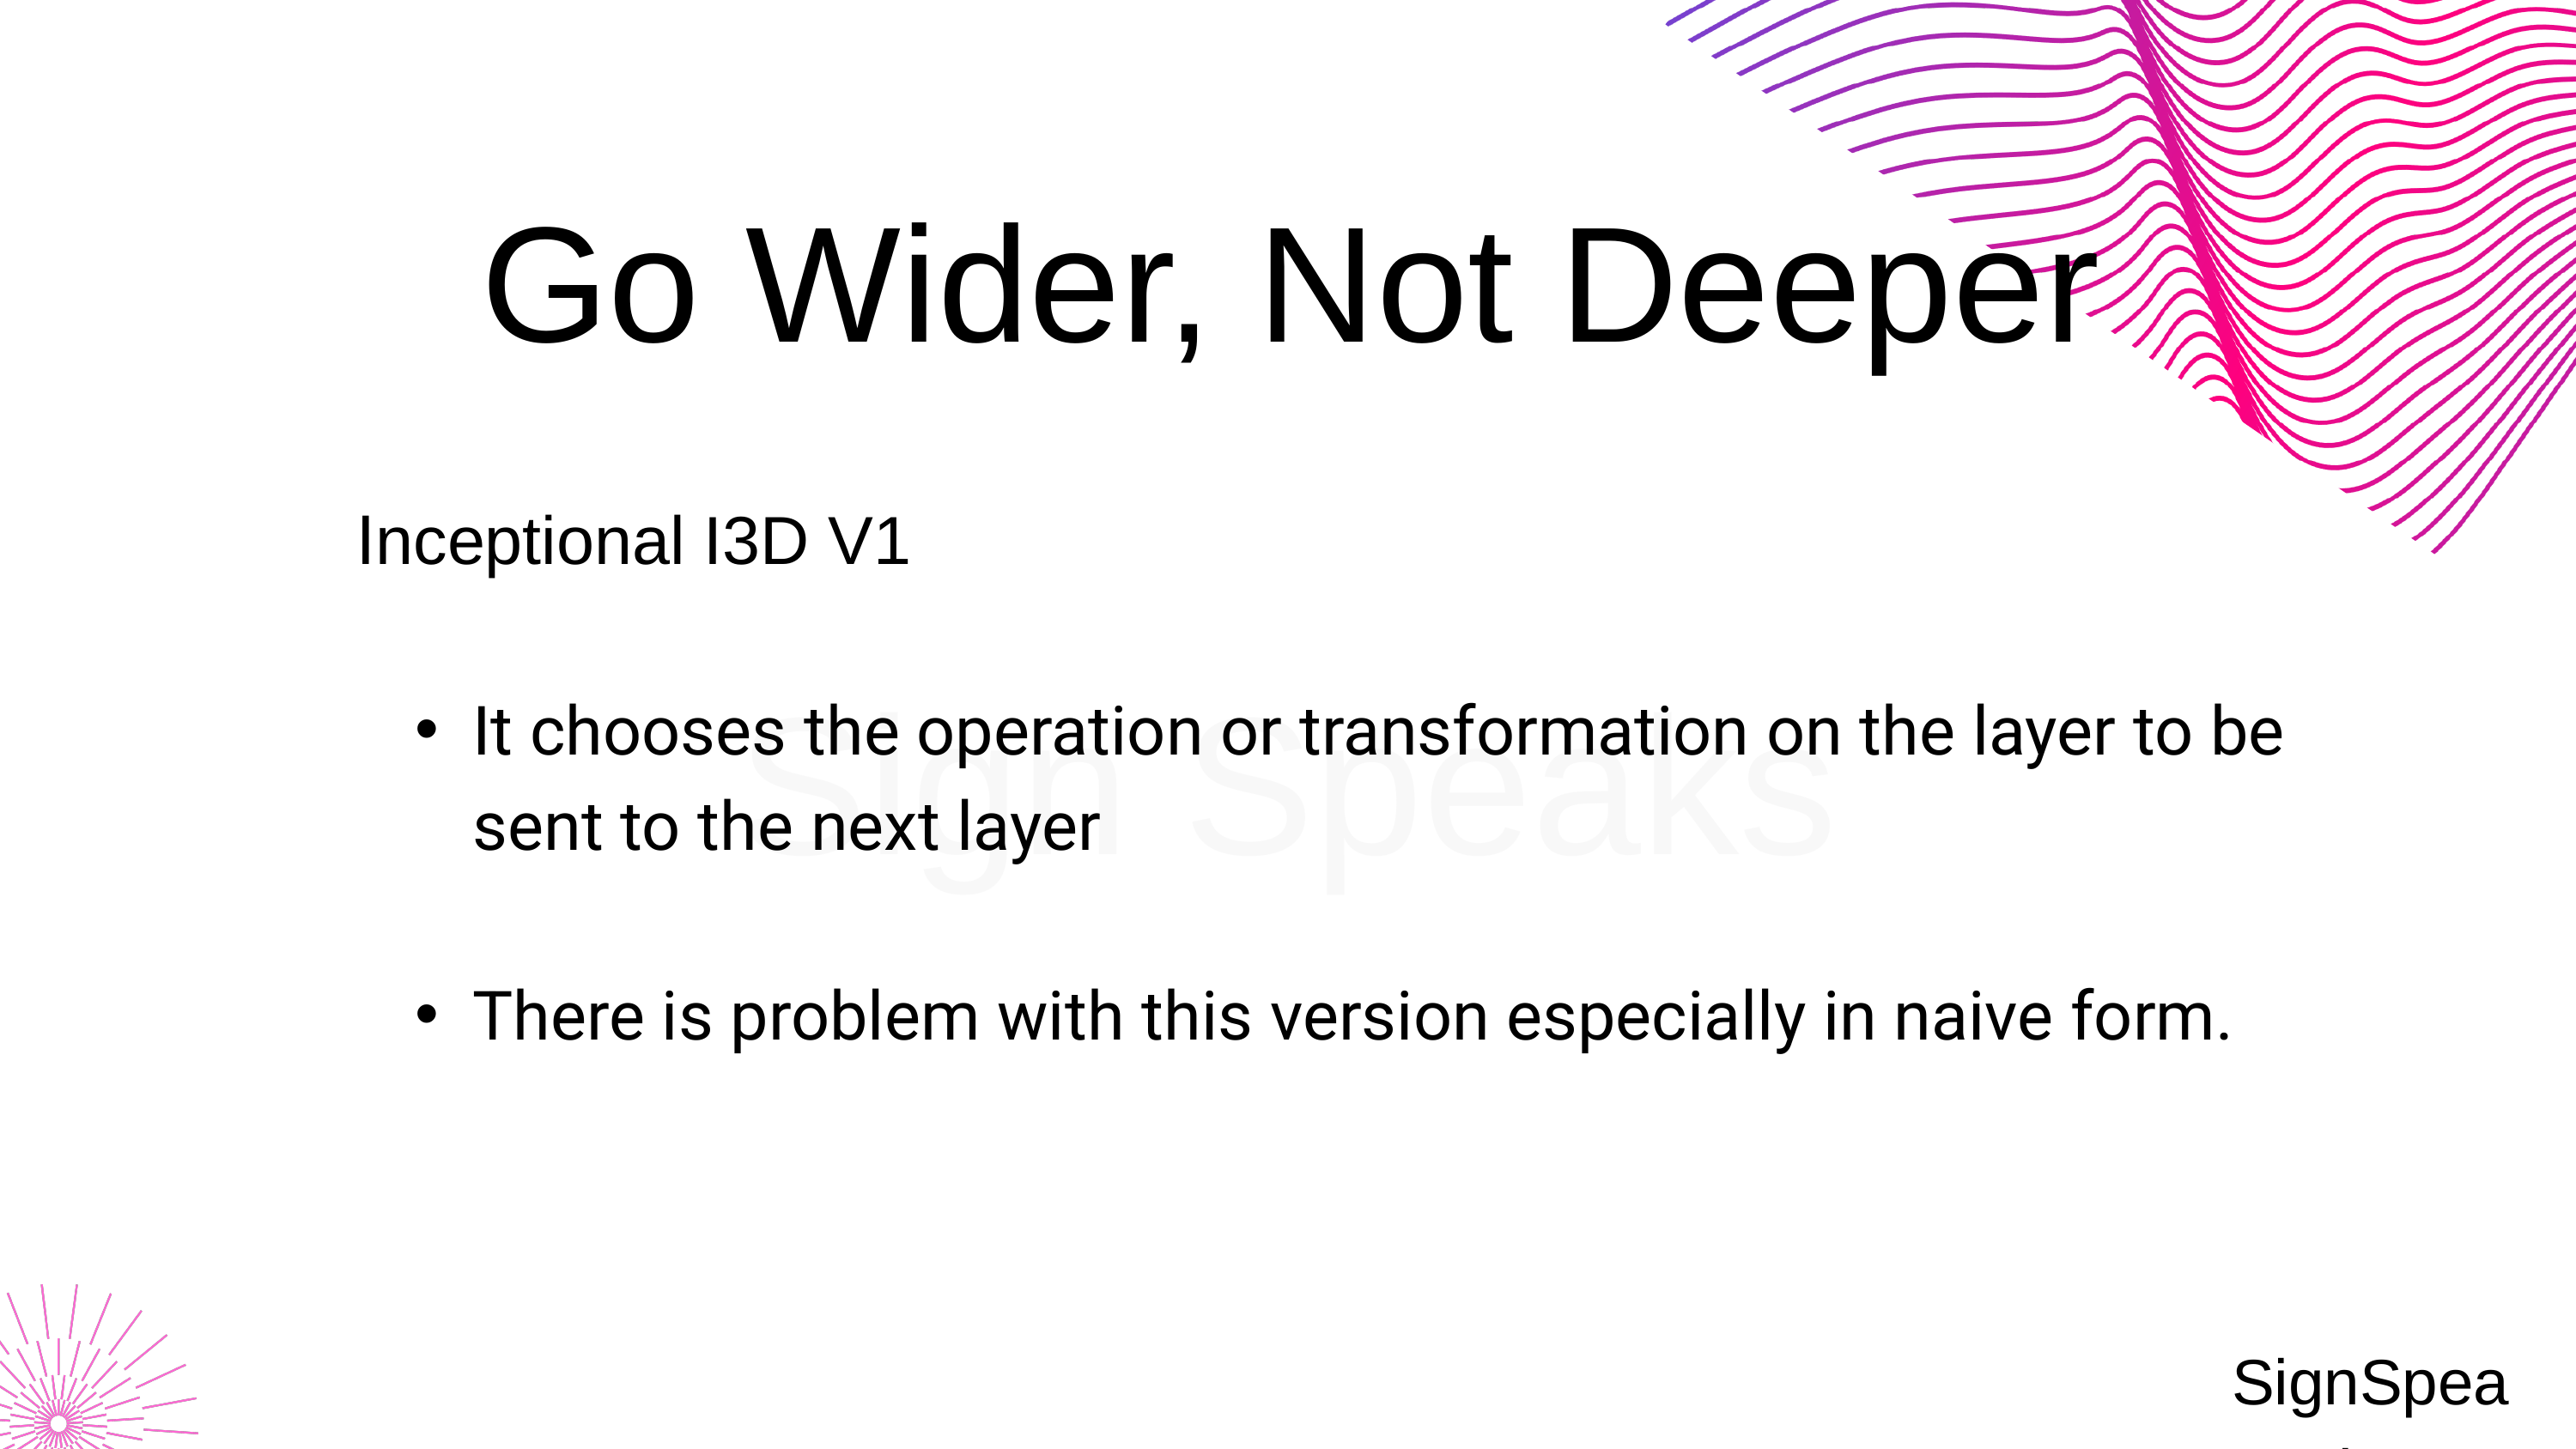

Go Wider, Not Deeper
Inceptional I3D V1

It chooses the operation or transformation on the layer to be sent to the next layer

There is problem with this version especially in naive form.

Sign Speaks

Add Company Name
SignSpeaks